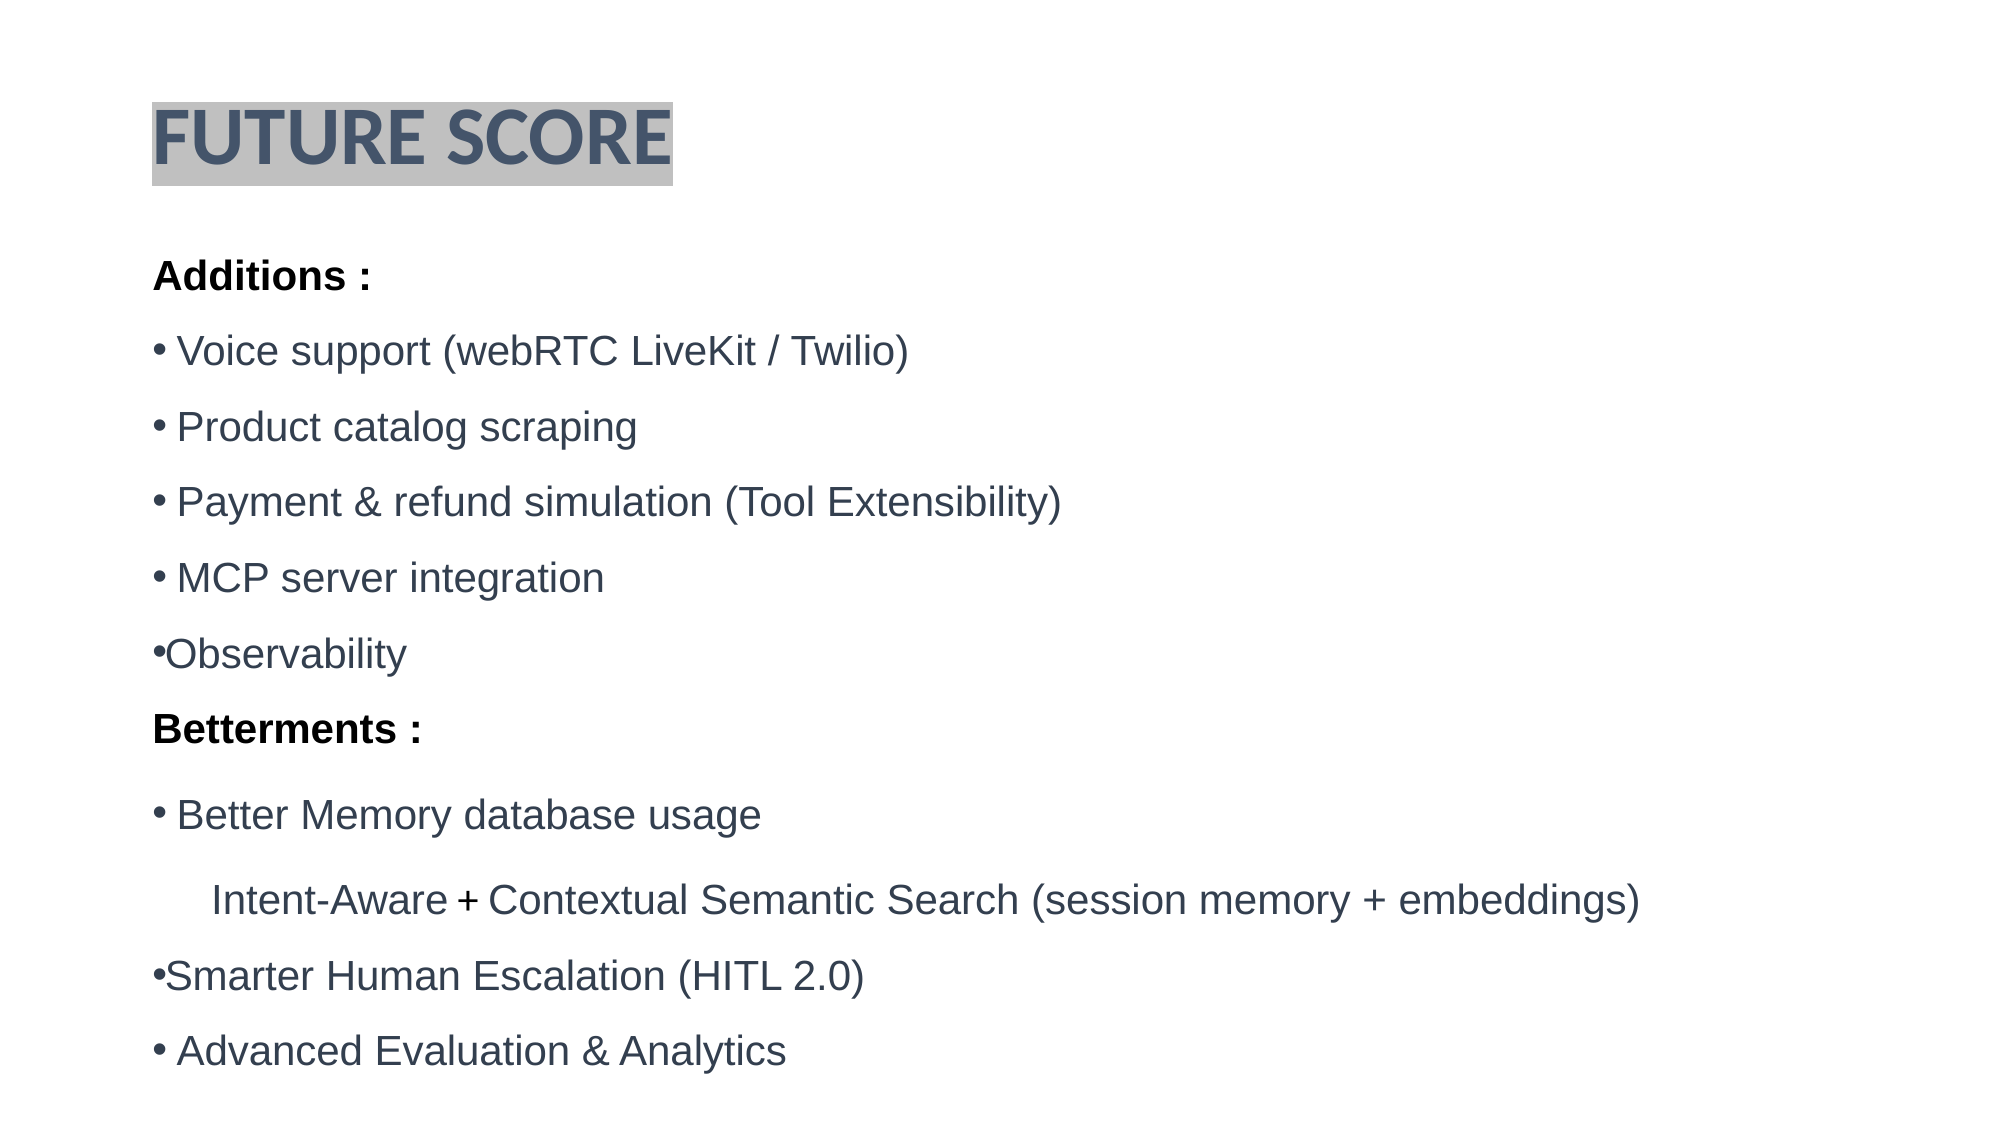

# FUTURE SCORE
Additions :
 Voice support (webRTC LiveKit / Twilio)
 Product catalog scraping
 Payment & refund simulation (Tool Extensibility)
 MCP server integration
Observability
Betterments :
 Better Memory database usage
     Intent-Aware + Contextual Semantic Search (session memory + embeddings)
Smarter Human Escalation (HITL 2.0)
 Advanced Evaluation & Analytics